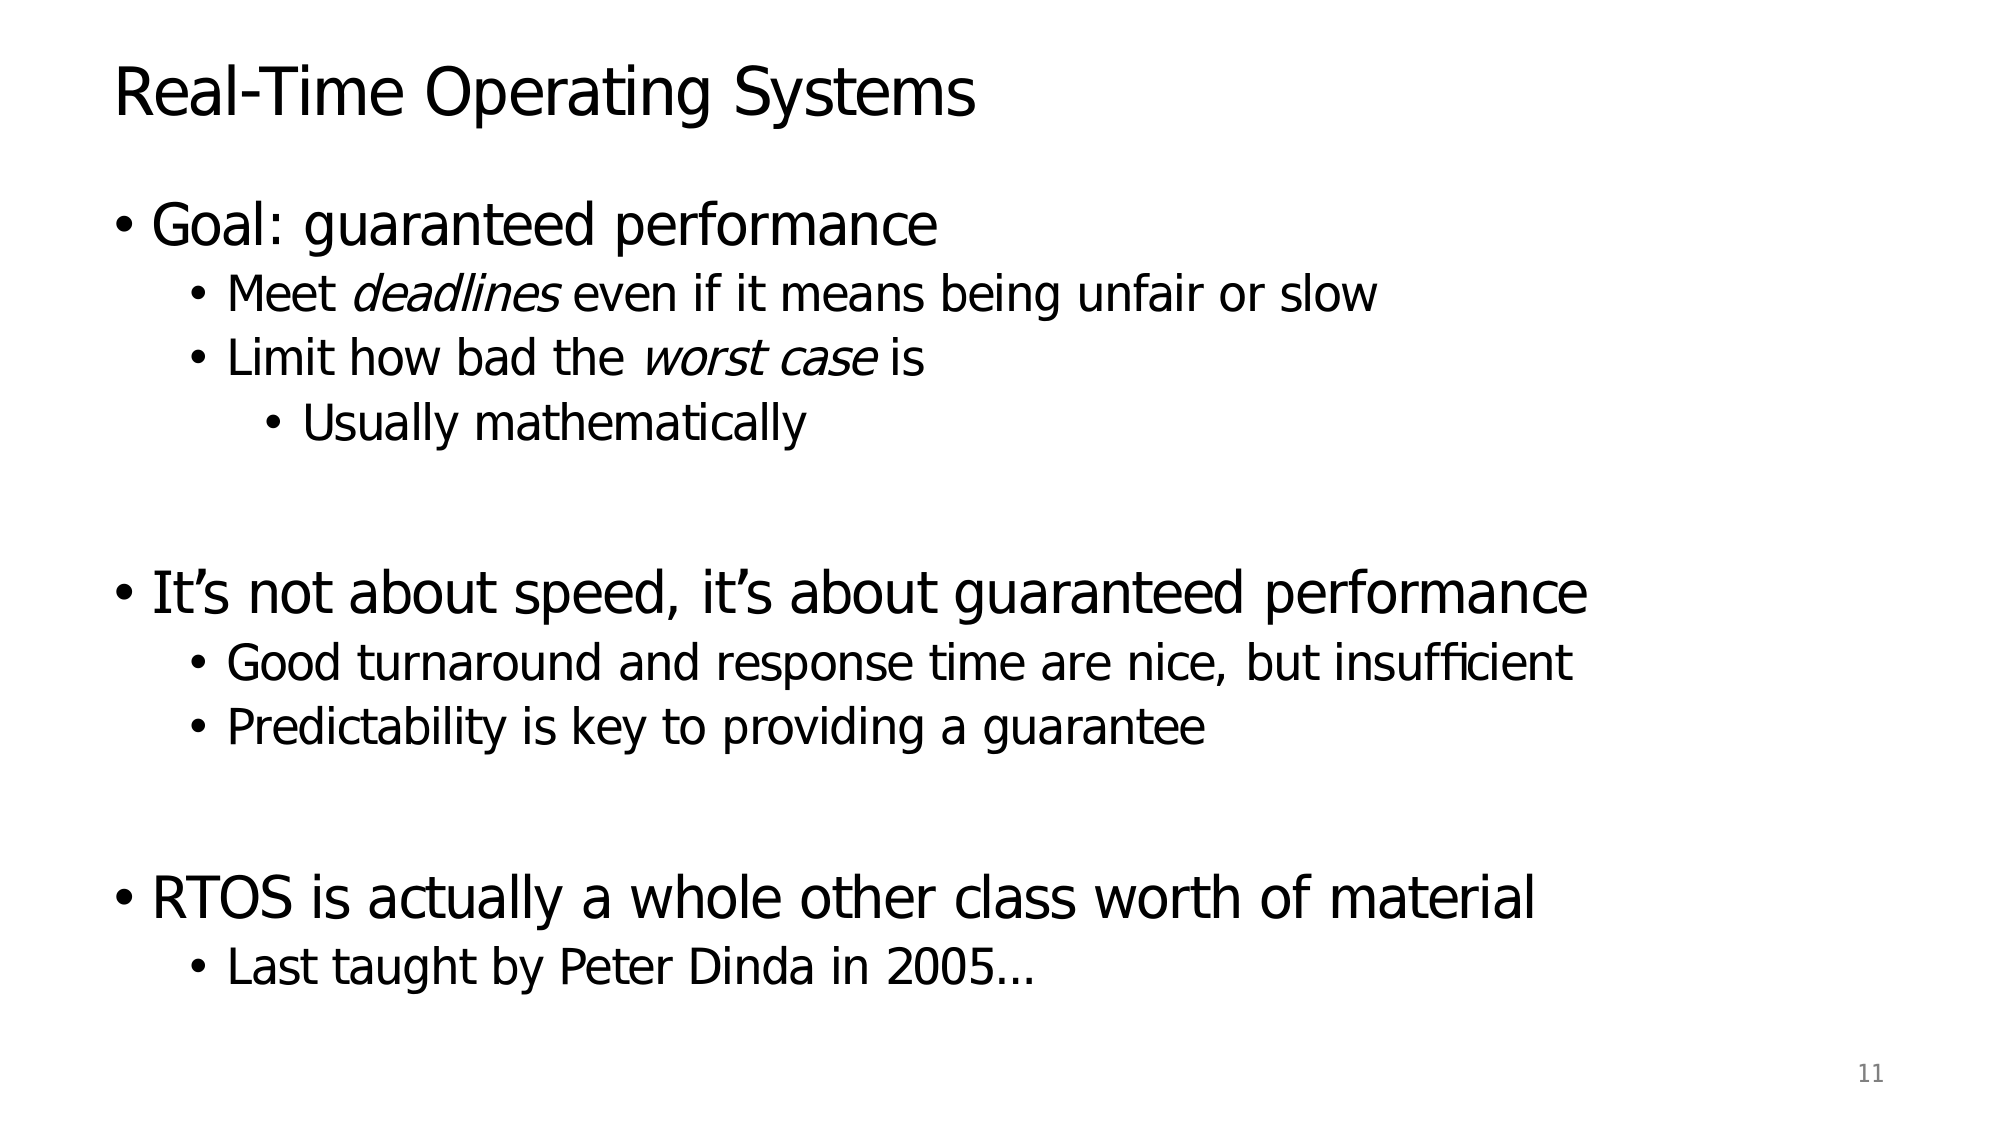

# Real-Time Operating Systems
Goal: guaranteed performance
Meet deadlines even if it means being unfair or slow
Limit how bad the worst case is
Usually mathematically

It’s not about speed, it’s about guaranteed performance
Good turnaround and response time are nice, but insufficient
Predictability is key to providing a guarantee

RTOS is actually a whole other class worth of material
Last taught by Peter Dinda in 2005…
11